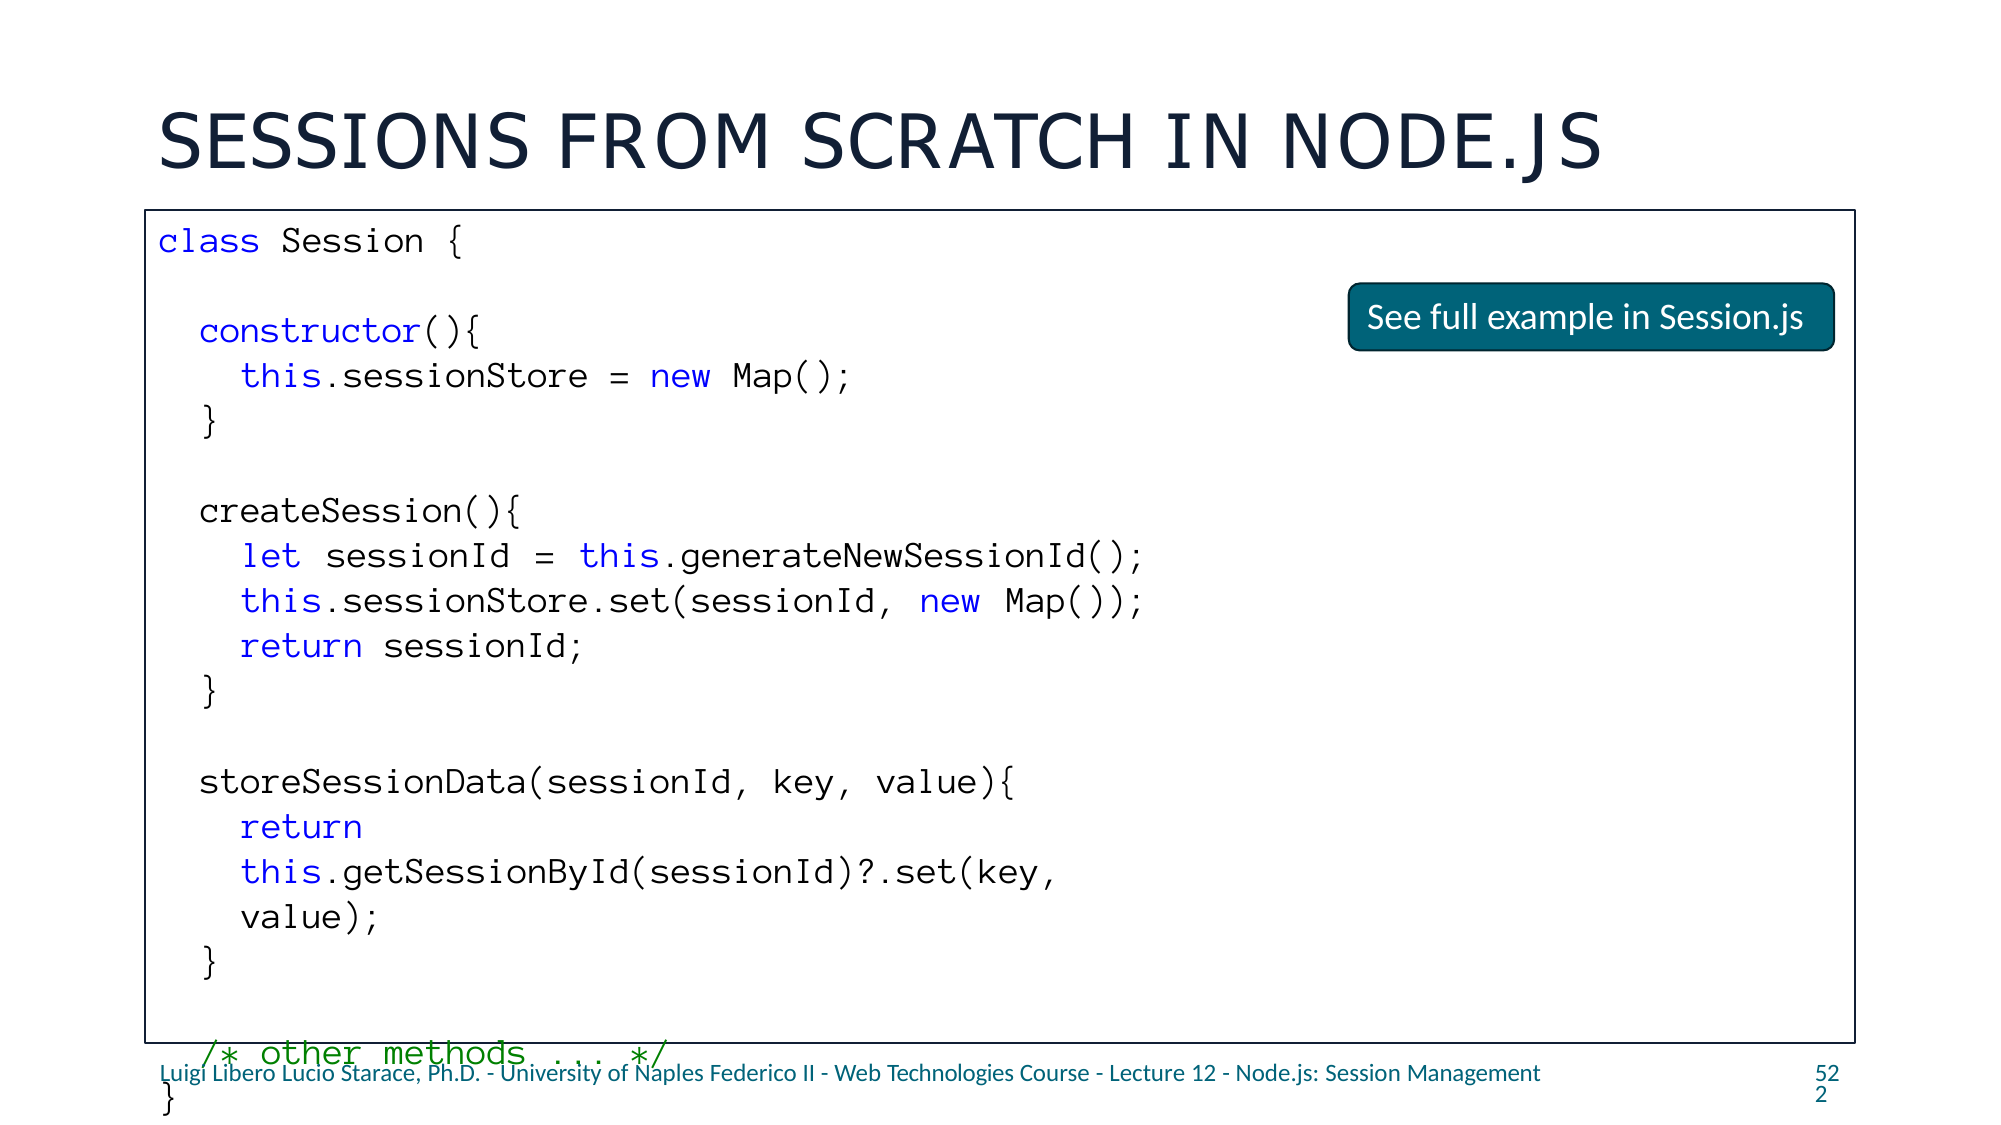

# SESSIONS FROM SCRATCH IN NODE.JS

class Session {

See full example in Session.js
constructor(){
this.sessionStore = new Map();
}
createSession(){
let sessionId = this.generateNewSessionId(); this.sessionStore.set(sessionId, new Map()); return sessionId;
}

storeSessionData(sessionId, key, value){
return this.getSessionById(sessionId)?.set(key, value);
}

/* other methods ... */
}
Luigi Libero Lucio Starace, Ph.D. - University of Naples Federico II - Web Technologies Course - Lecture 12 - Node.js: Session Management
522